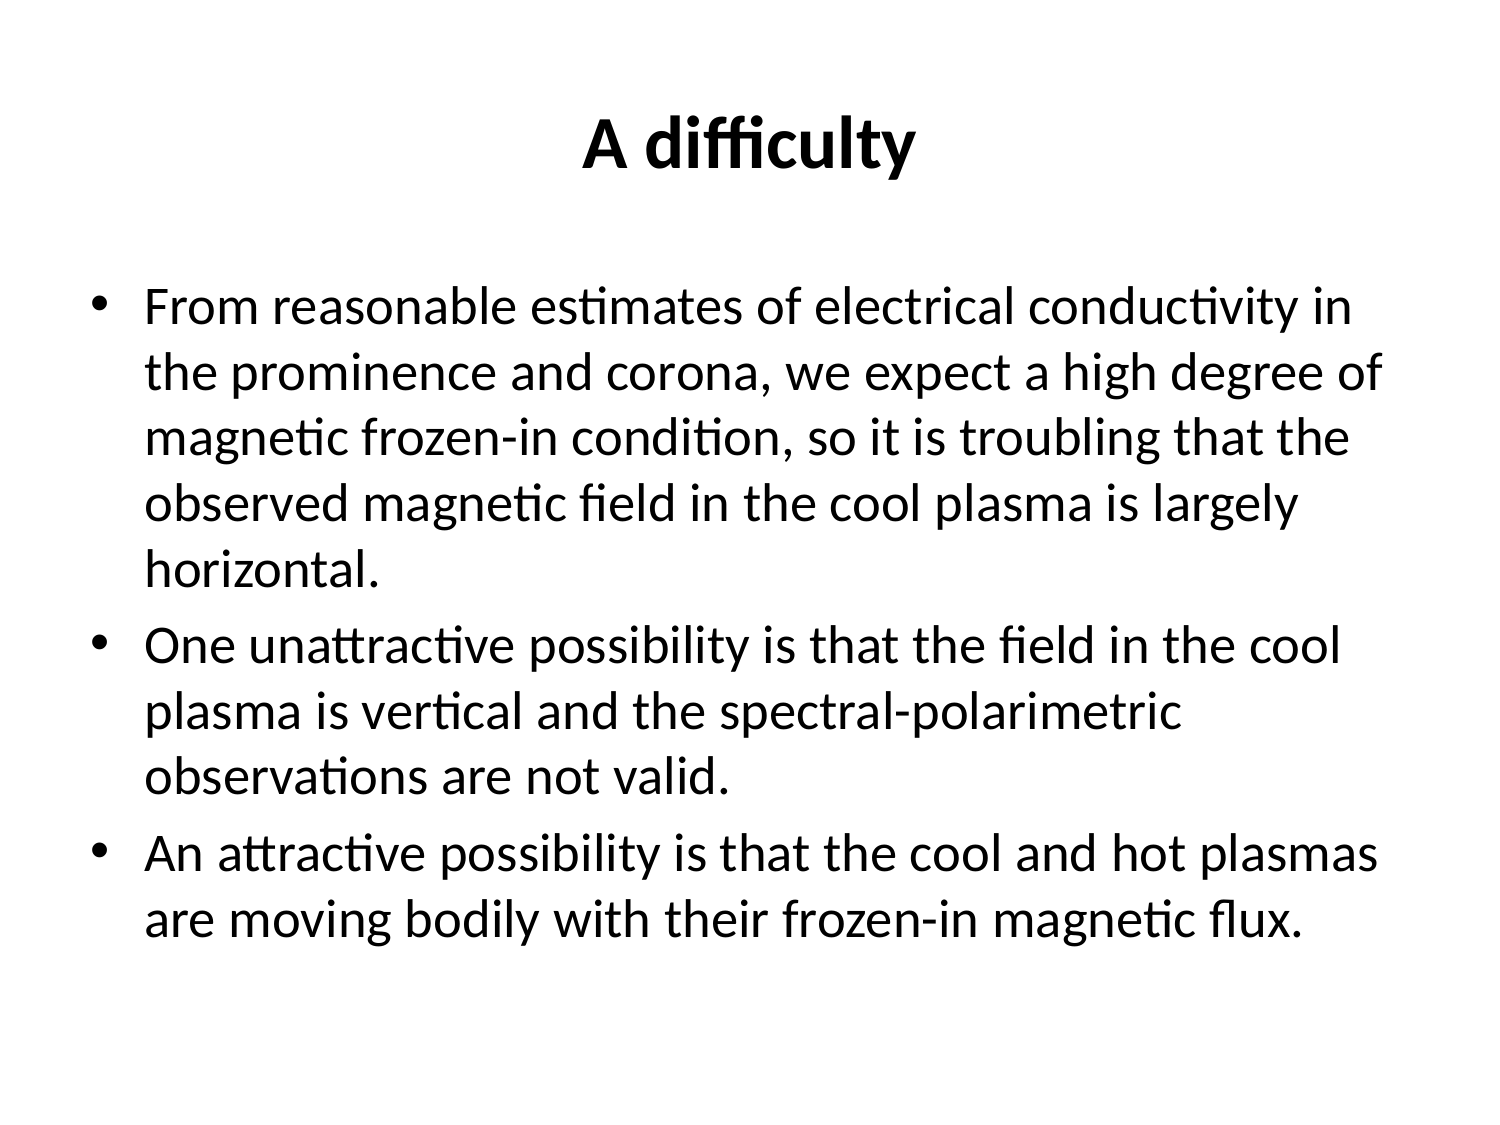

# A difficulty
From reasonable estimates of electrical conductivity in the prominence and corona, we expect a high degree of magnetic frozen-in condition, so it is troubling that the observed magnetic field in the cool plasma is largely horizontal.
One unattractive possibility is that the field in the cool plasma is vertical and the spectral-polarimetric observations are not valid.
An attractive possibility is that the cool and hot plasmas are moving bodily with their frozen-in magnetic flux.